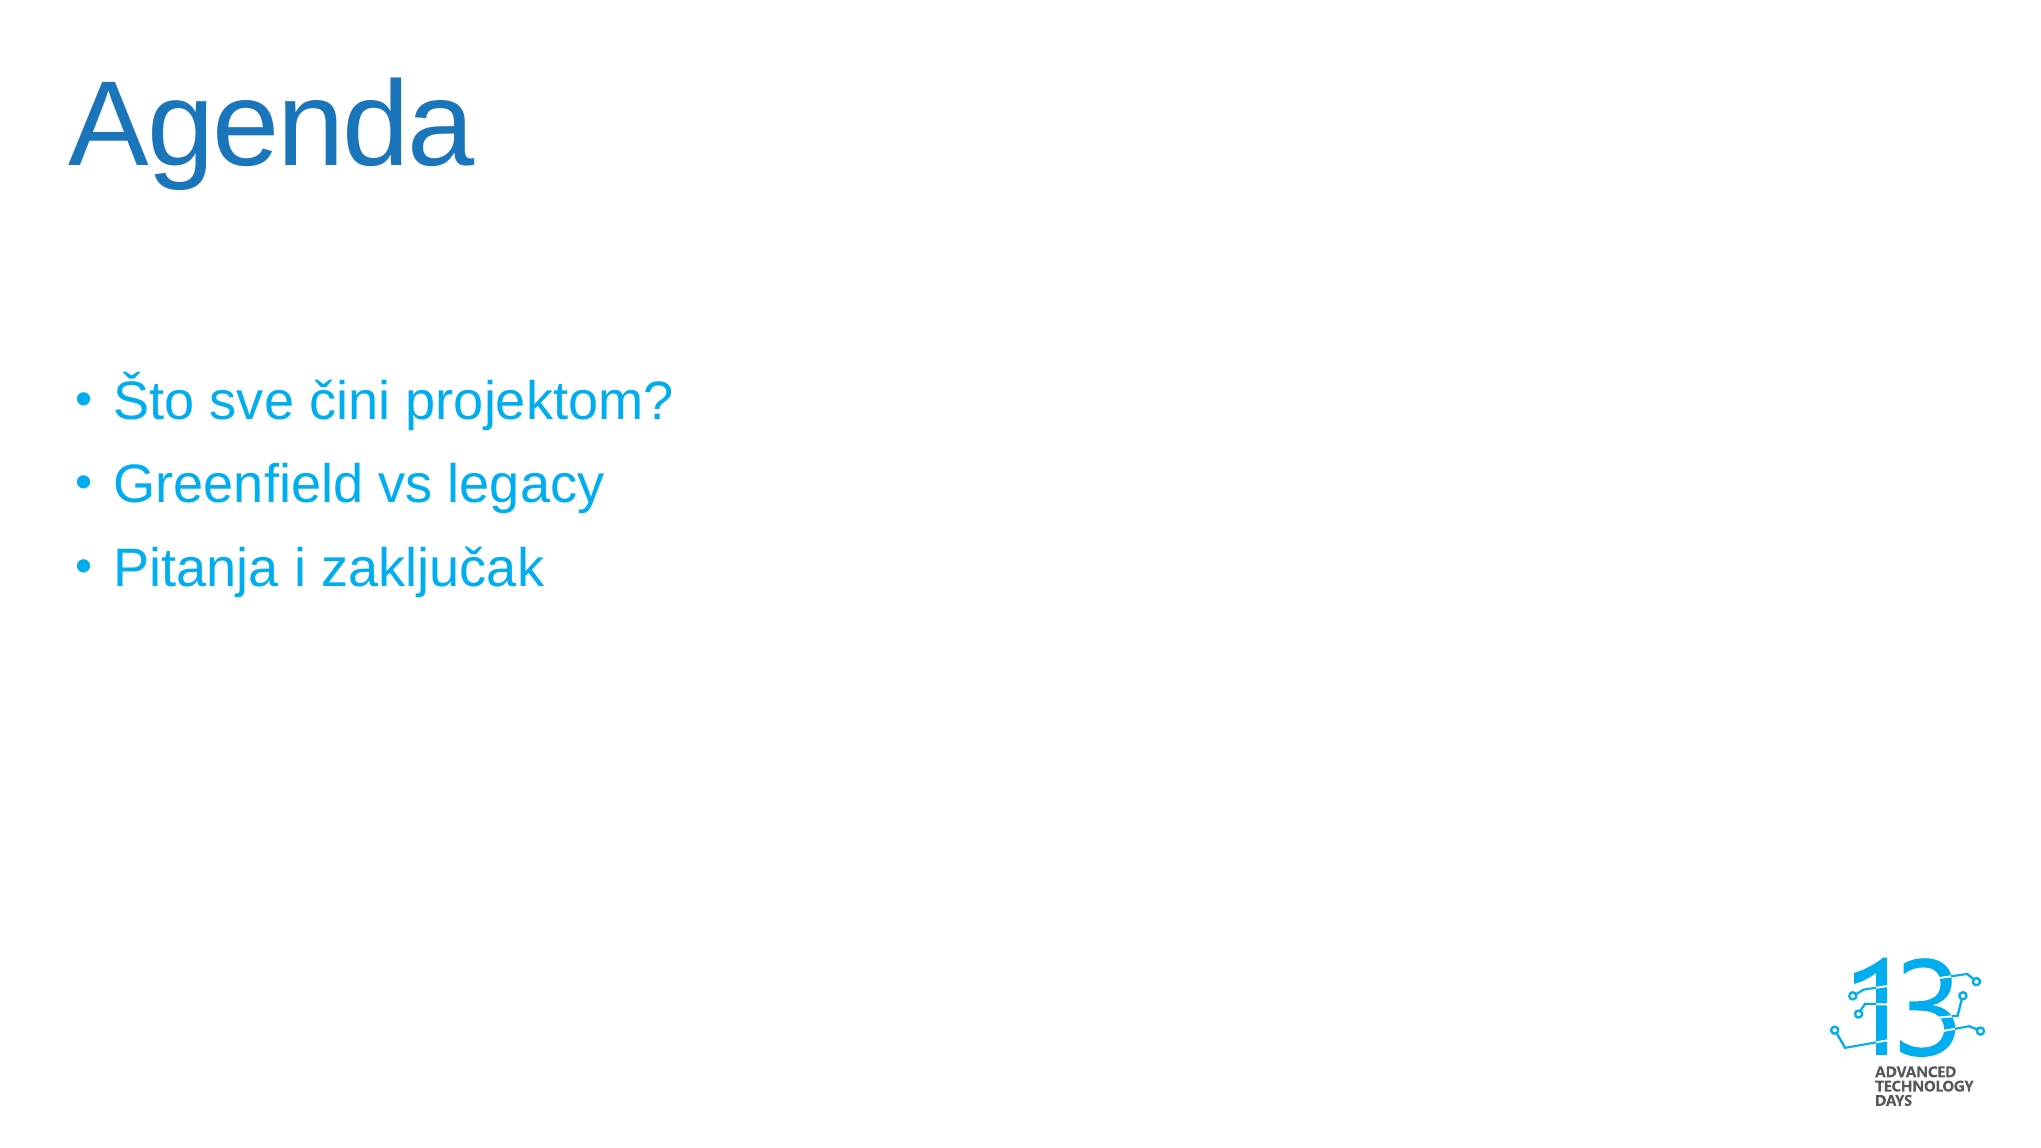

# Agenda
Što sve čini projektom?
Greenfield vs legacy
Pitanja i zaključak